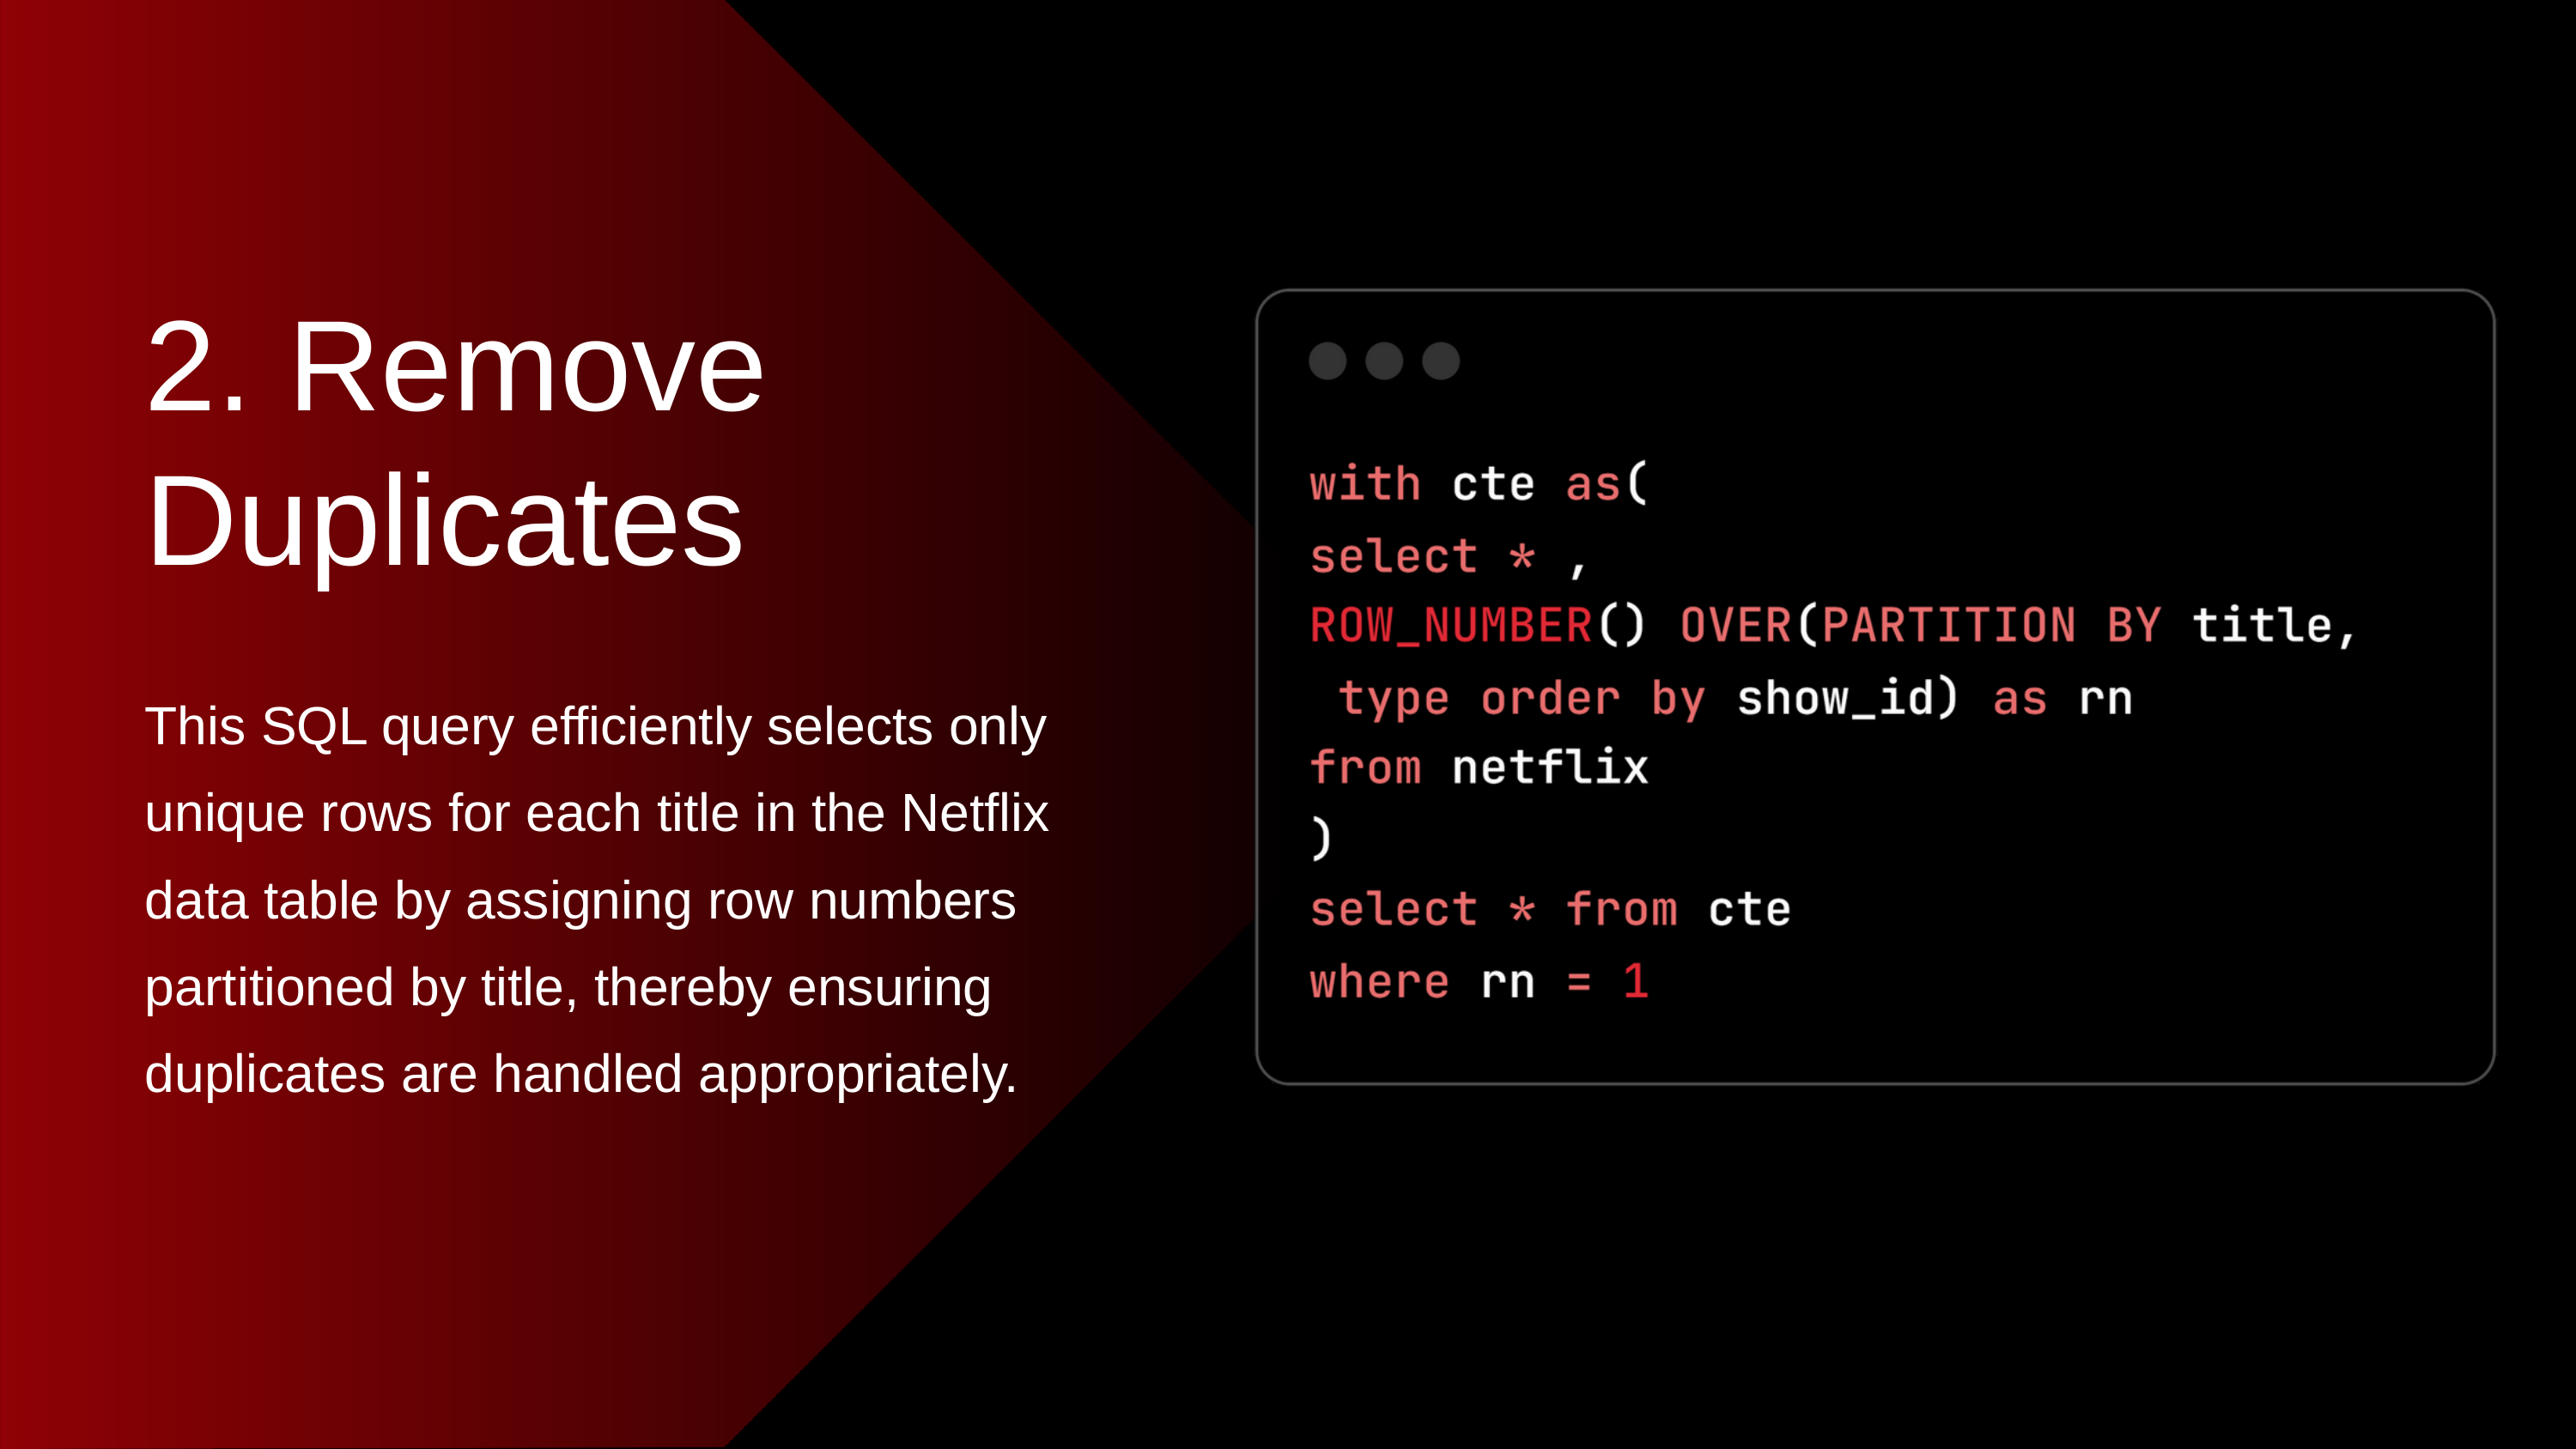

2. Remove Duplicates
This SQL query efficiently selects only unique rows for each title in the Netflix data table by assigning row numbers partitioned by title, thereby ensuring duplicates are handled appropriately.